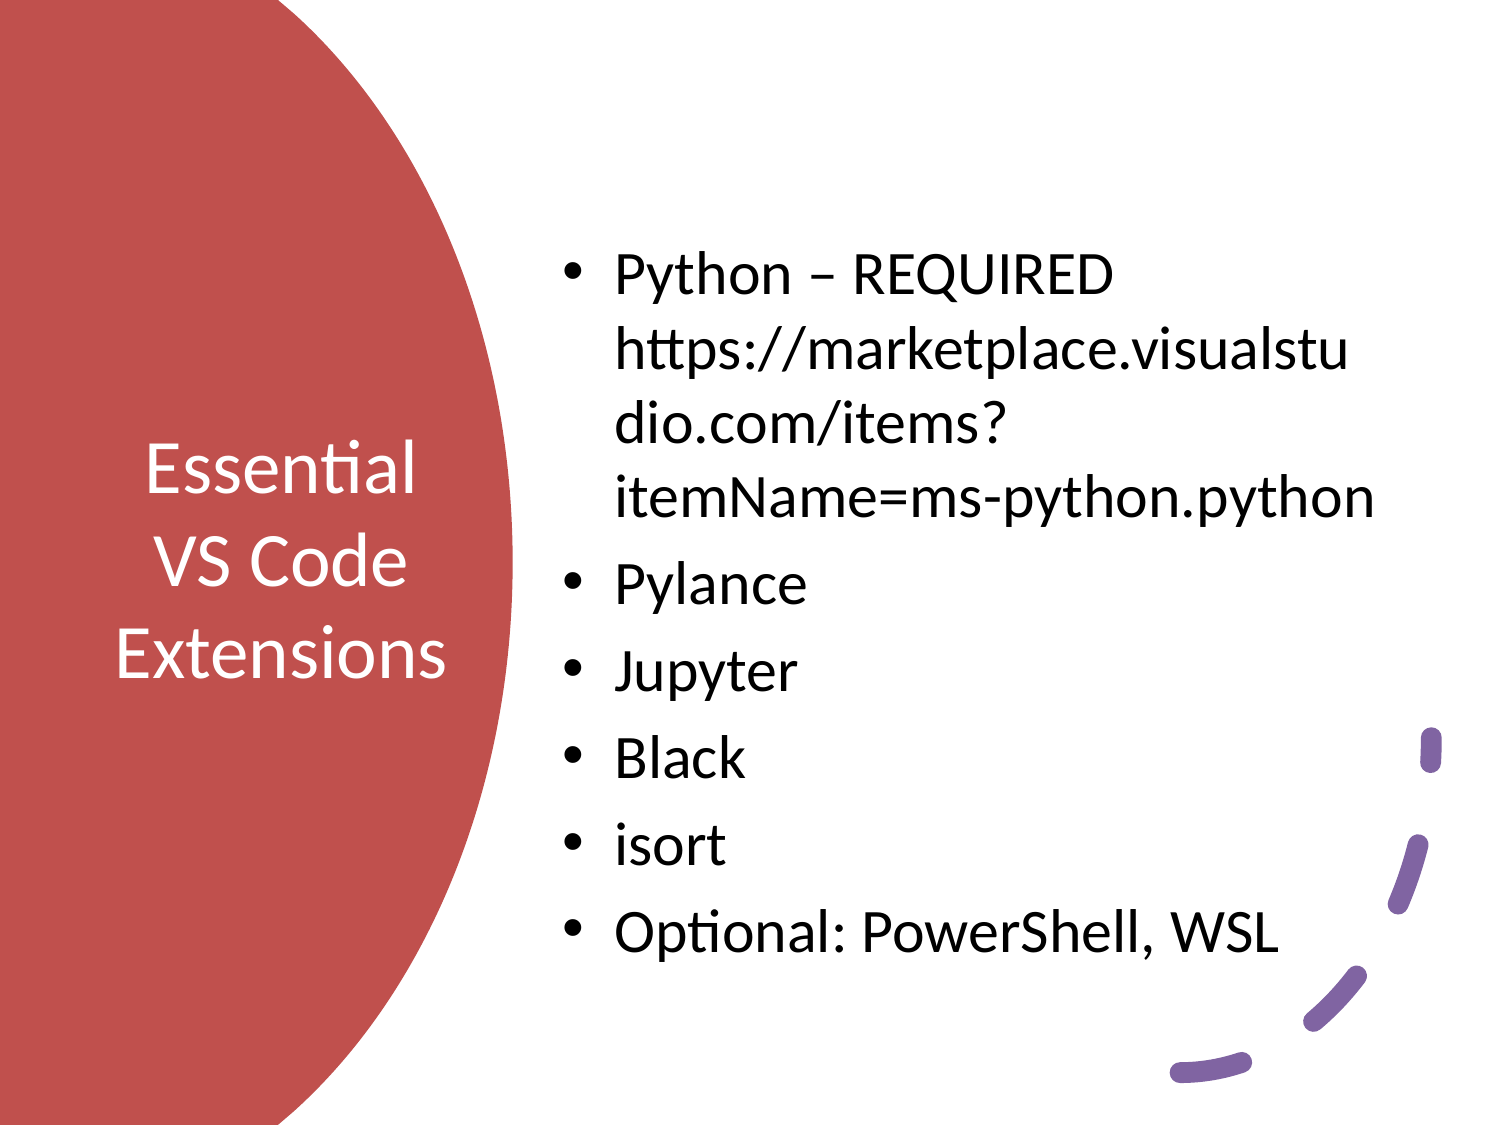

Python – REQUIRED https://marketplace.visualstudio.com/items?itemName=ms-python.python
Pylance
Jupyter
Black
isort
Optional: PowerShell, WSL
# Essential VS Code Extensions